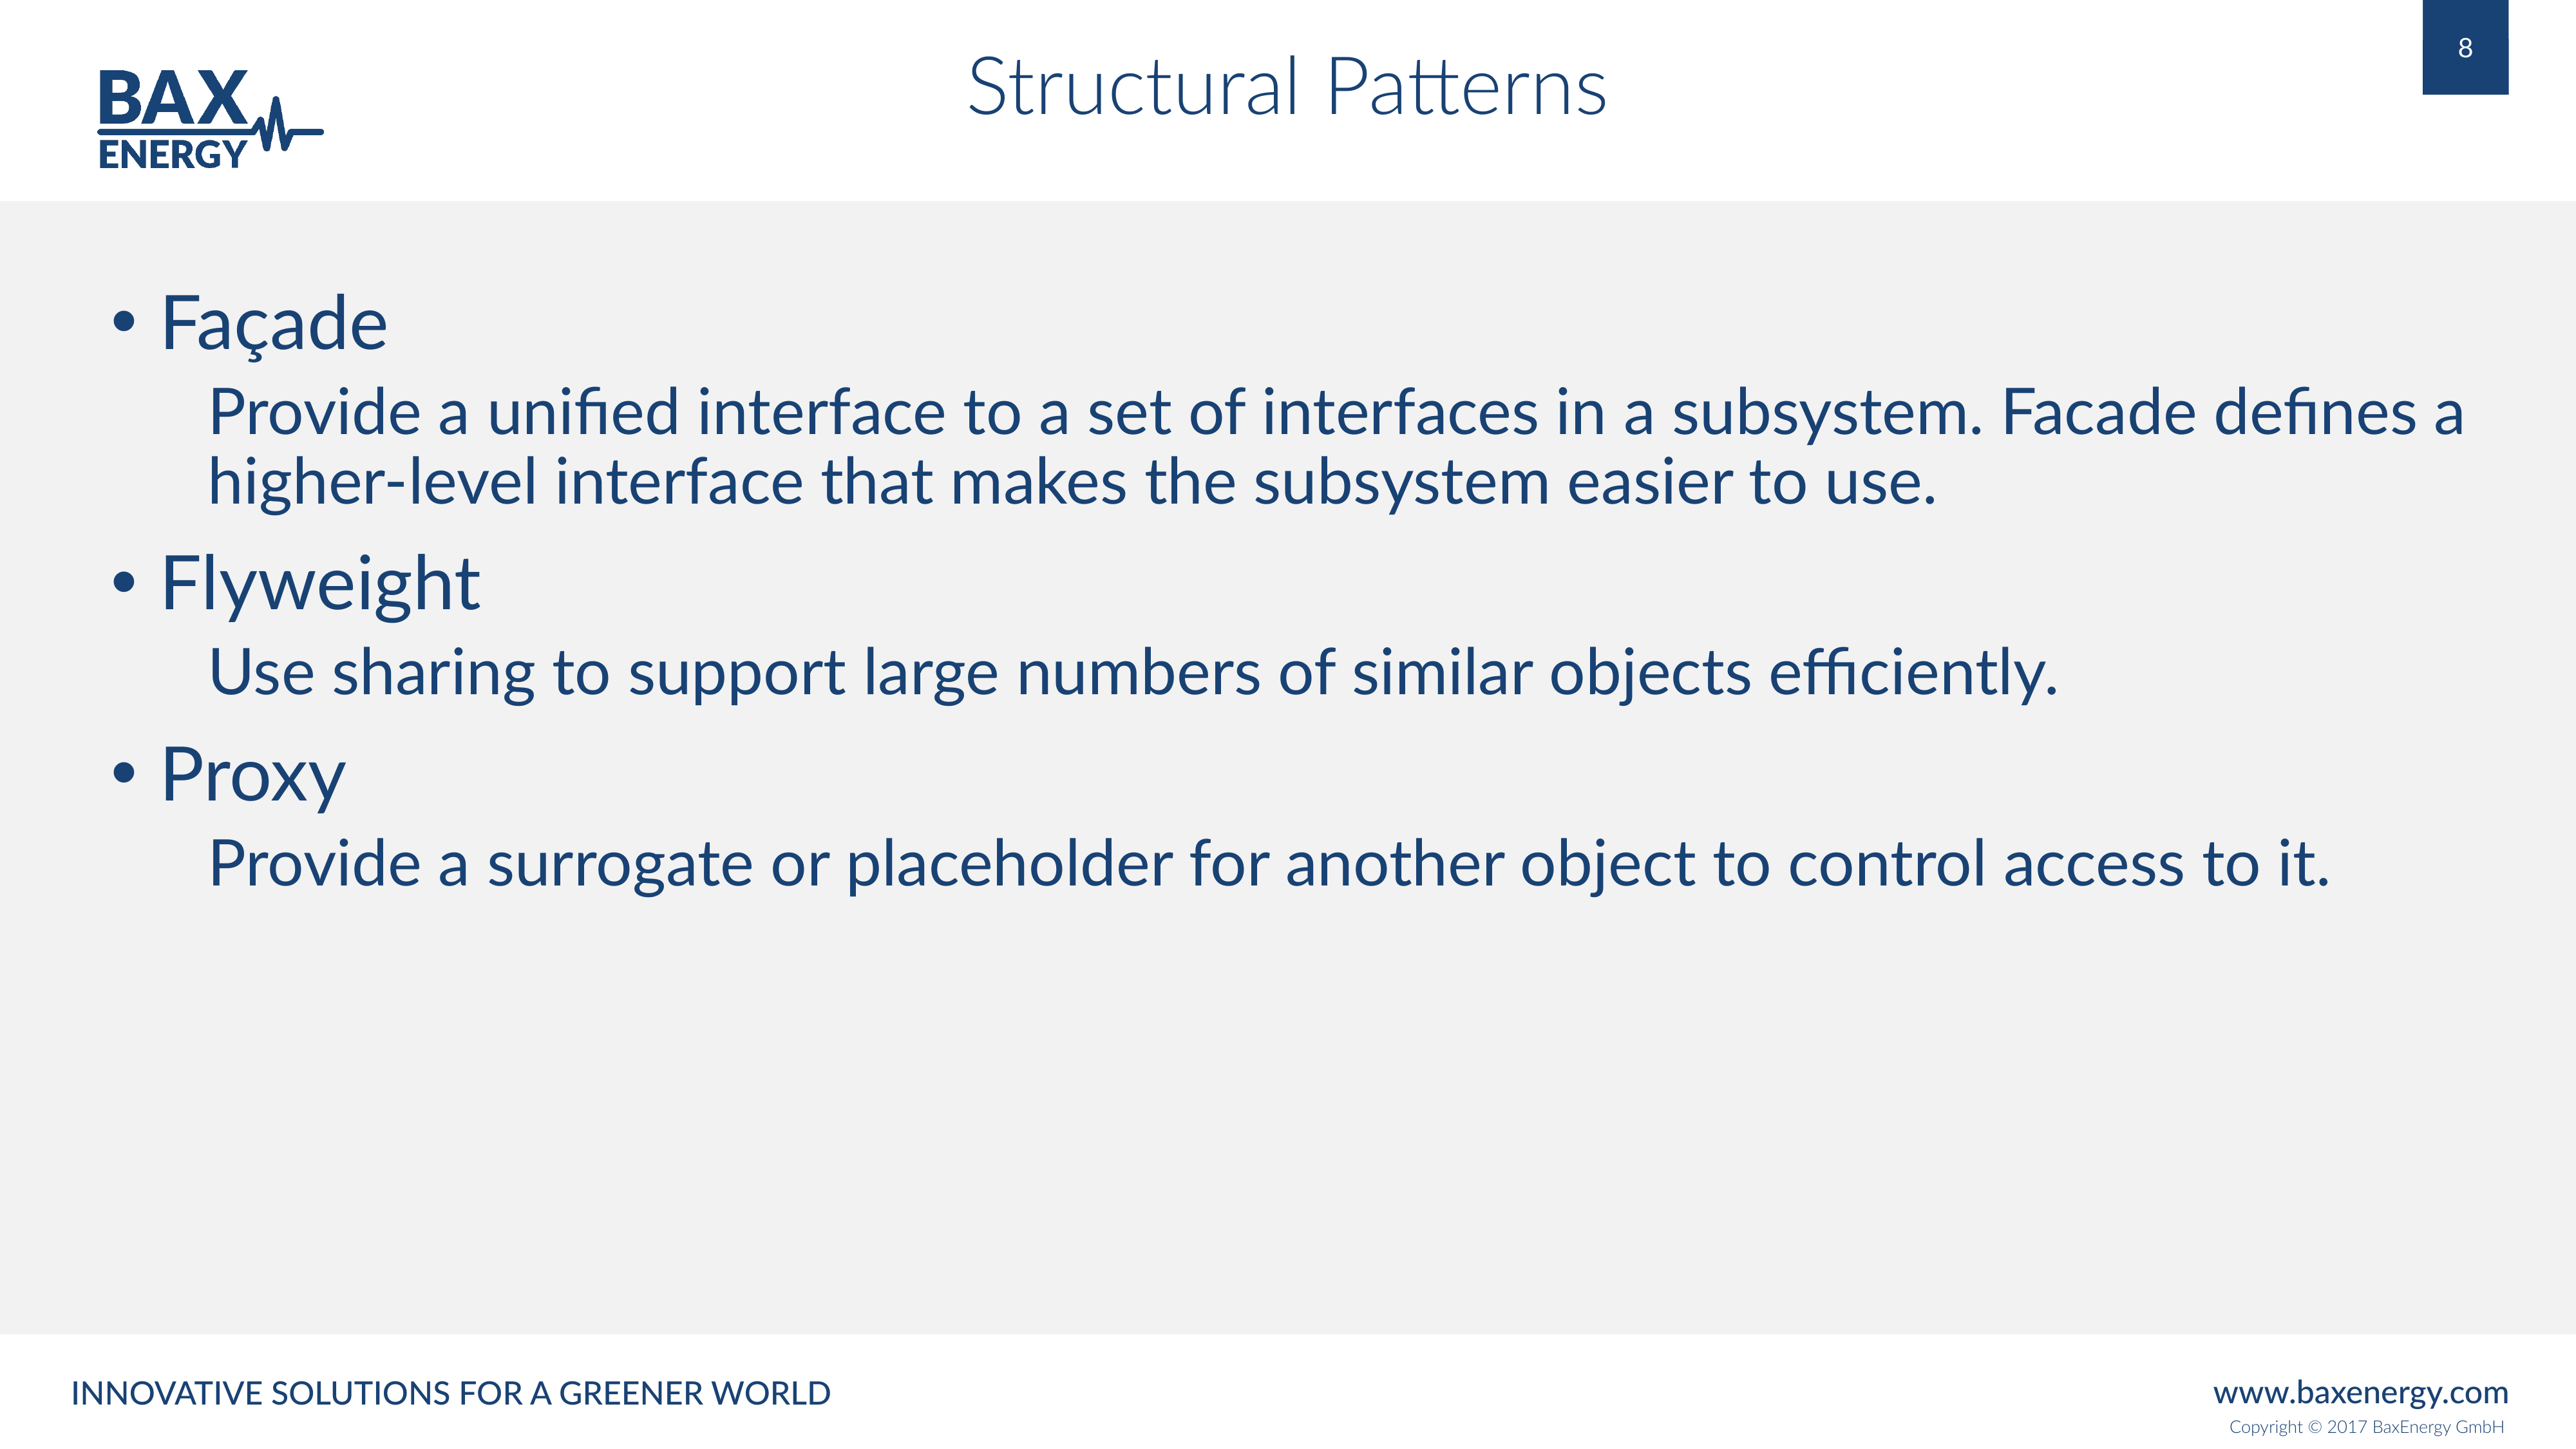

Structural Patterns
Façade
Provide a unified interface to a set of interfaces in a subsystem. Facade defines a higher-level interface that makes the subsystem easier to use.
Flyweight
Use sharing to support large numbers of similar objects efficiently.
Proxy
Provide a surrogate or placeholder for another object to control access to it.